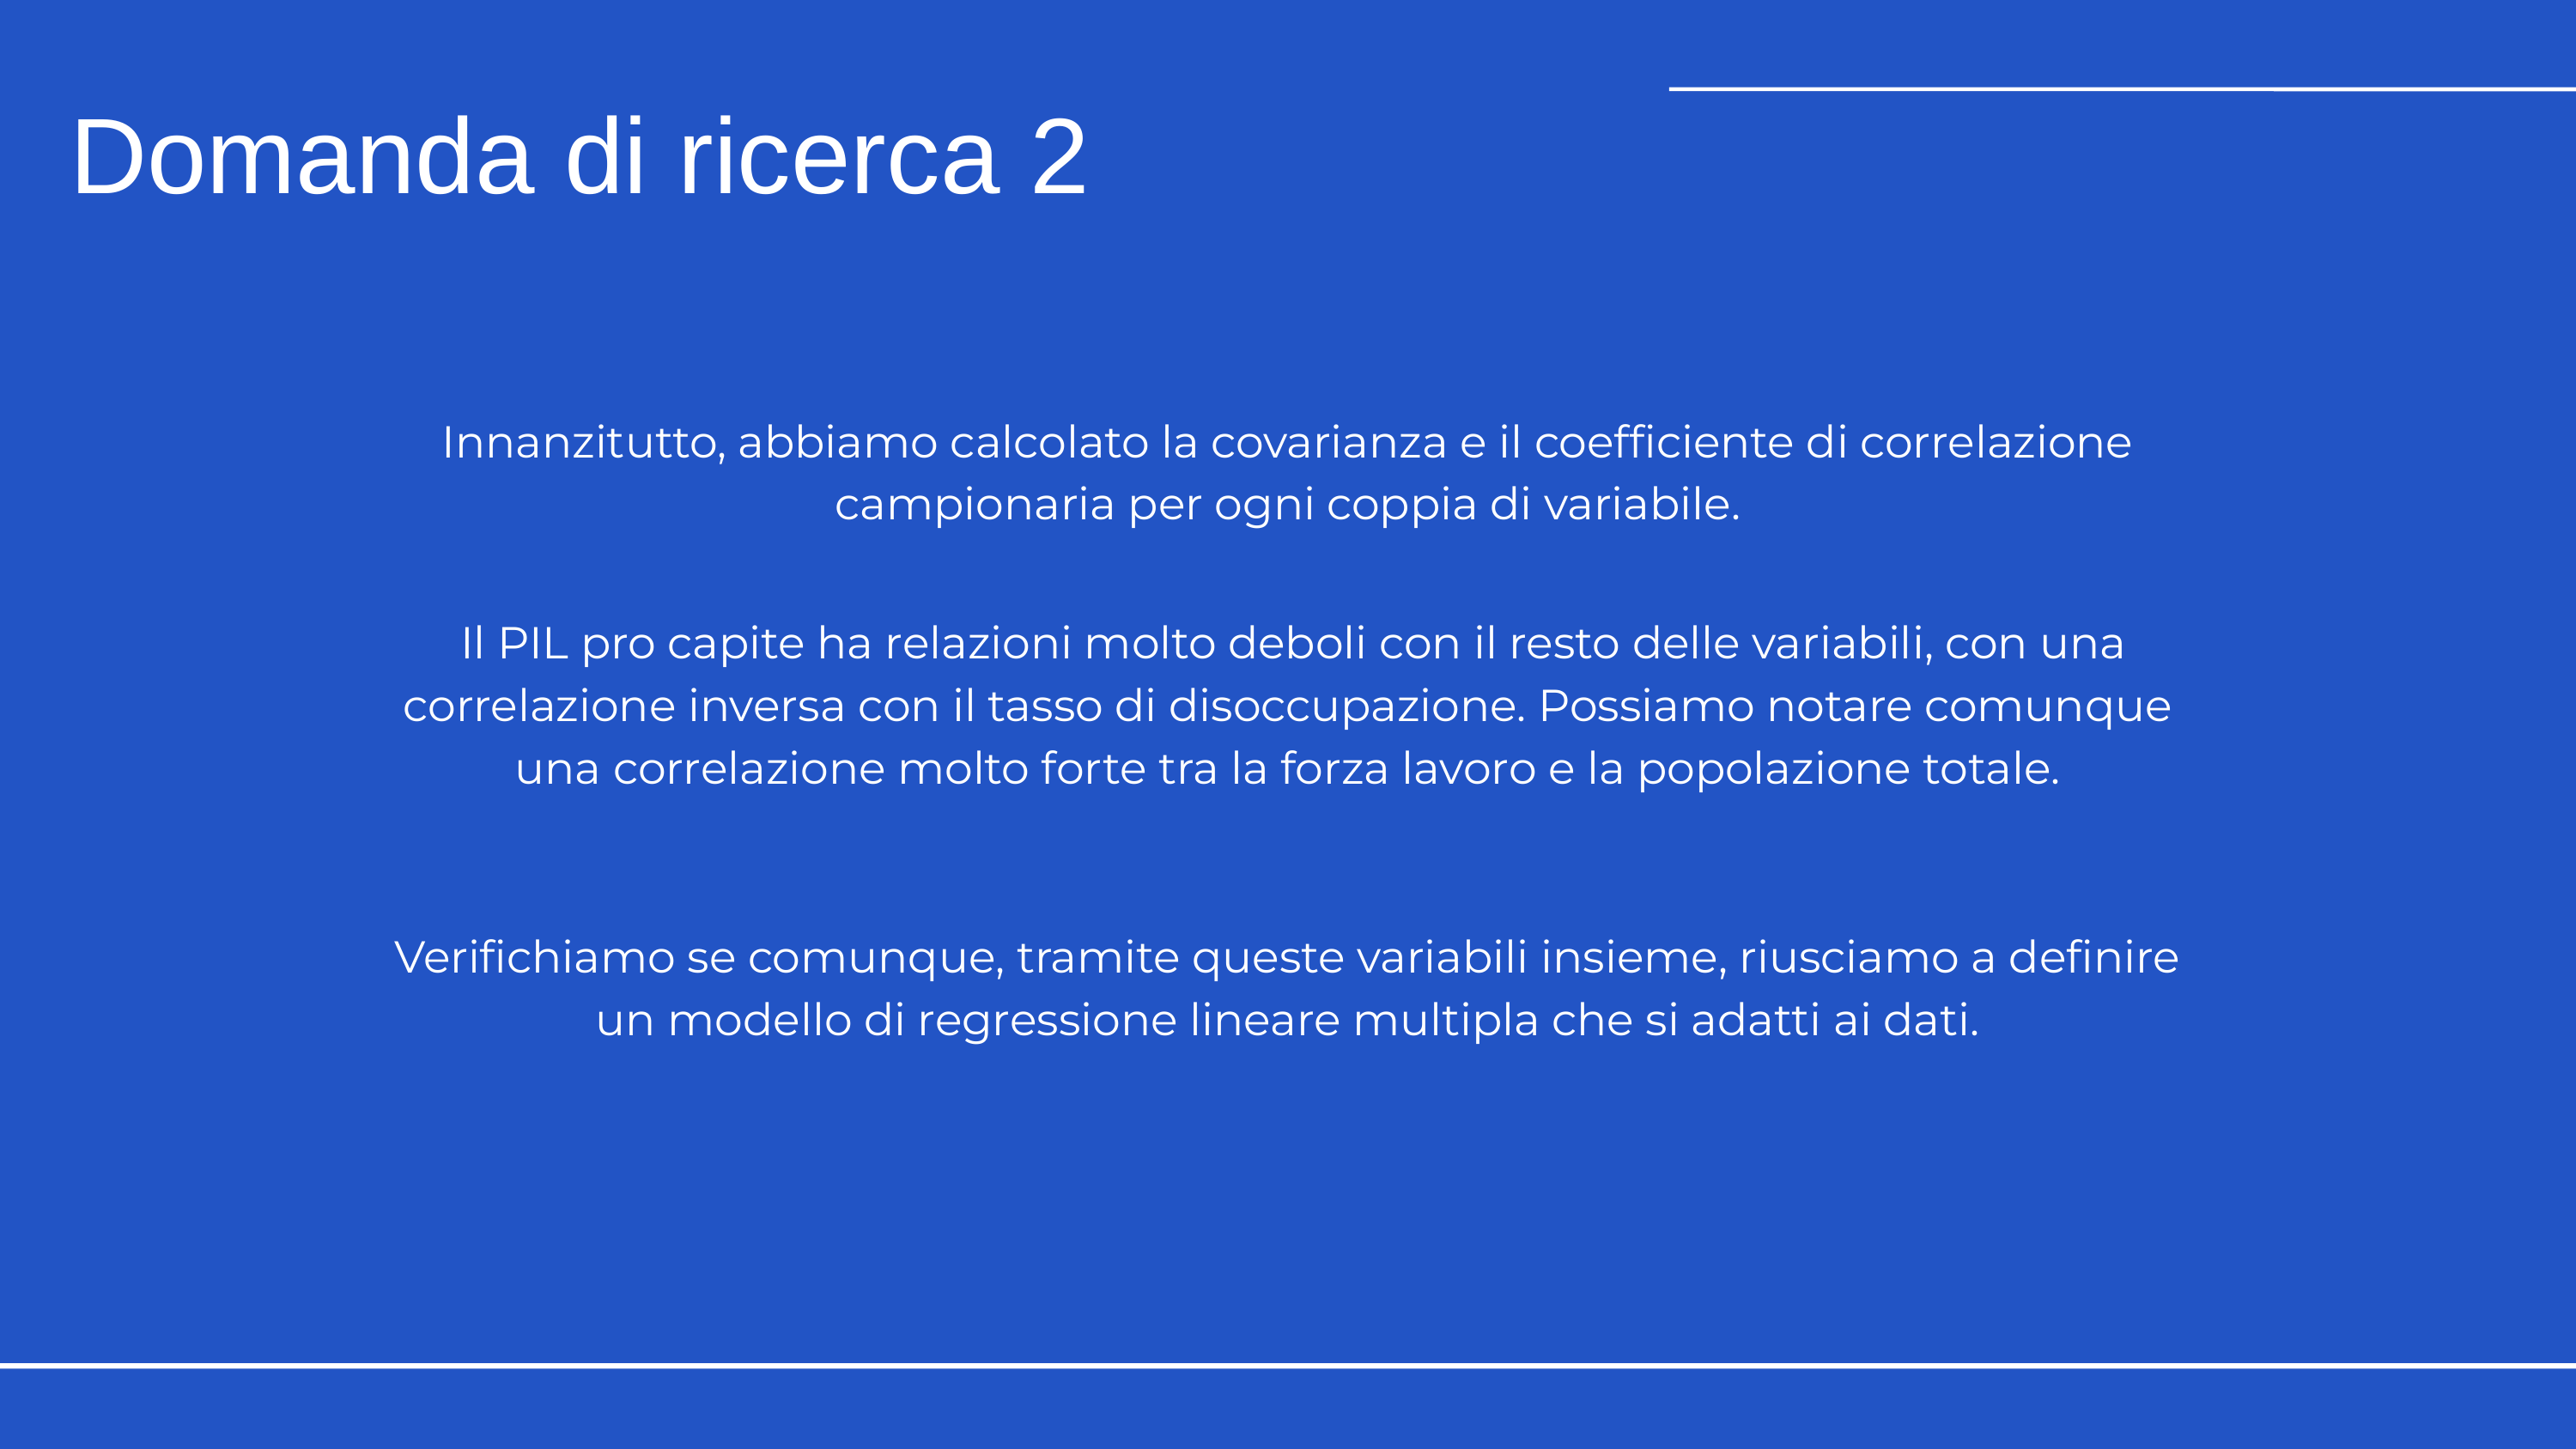

Domanda di ricerca 2

Innanzitutto, abbiamo calcolato la covarianza e il coefficiente di correlazione campionaria per ogni coppia di variabile.
 Il PIL pro capite ha relazioni molto deboli con il resto delle variabili, con una correlazione inversa con il tasso di disoccupazione. Possiamo notare comunque una correlazione molto forte tra la forza lavoro e la popolazione totale.
Verifichiamo se comunque, tramite queste variabili insieme, riusciamo a definire un modello di regressione lineare multipla che si adatti ai dati.